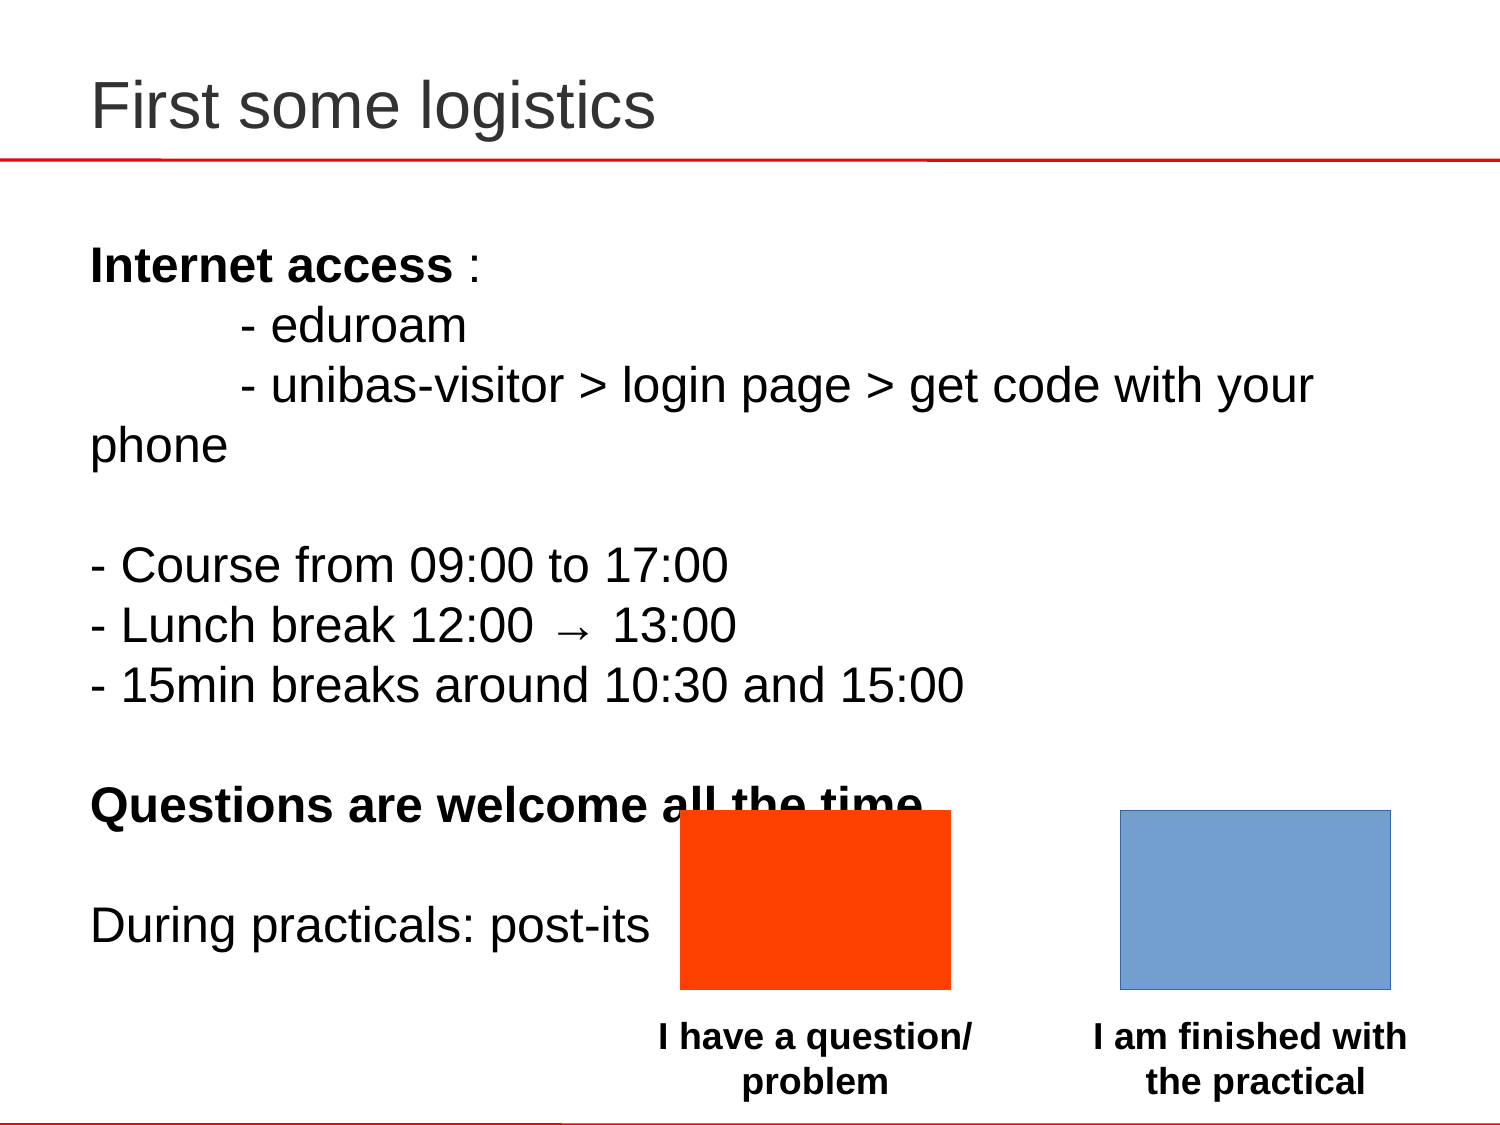

First some logistics
Internet access :
	- eduroam
	- unibas-visitor > login page > get code with your phone

- Course from 09:00 to 17:00
- Lunch break 12:00 → 13:00
- 15min breaks around 10:30 and 15:00

Questions are welcome all the time

During practicals: post-its

I have a question/
problem
I am finished with
the practical